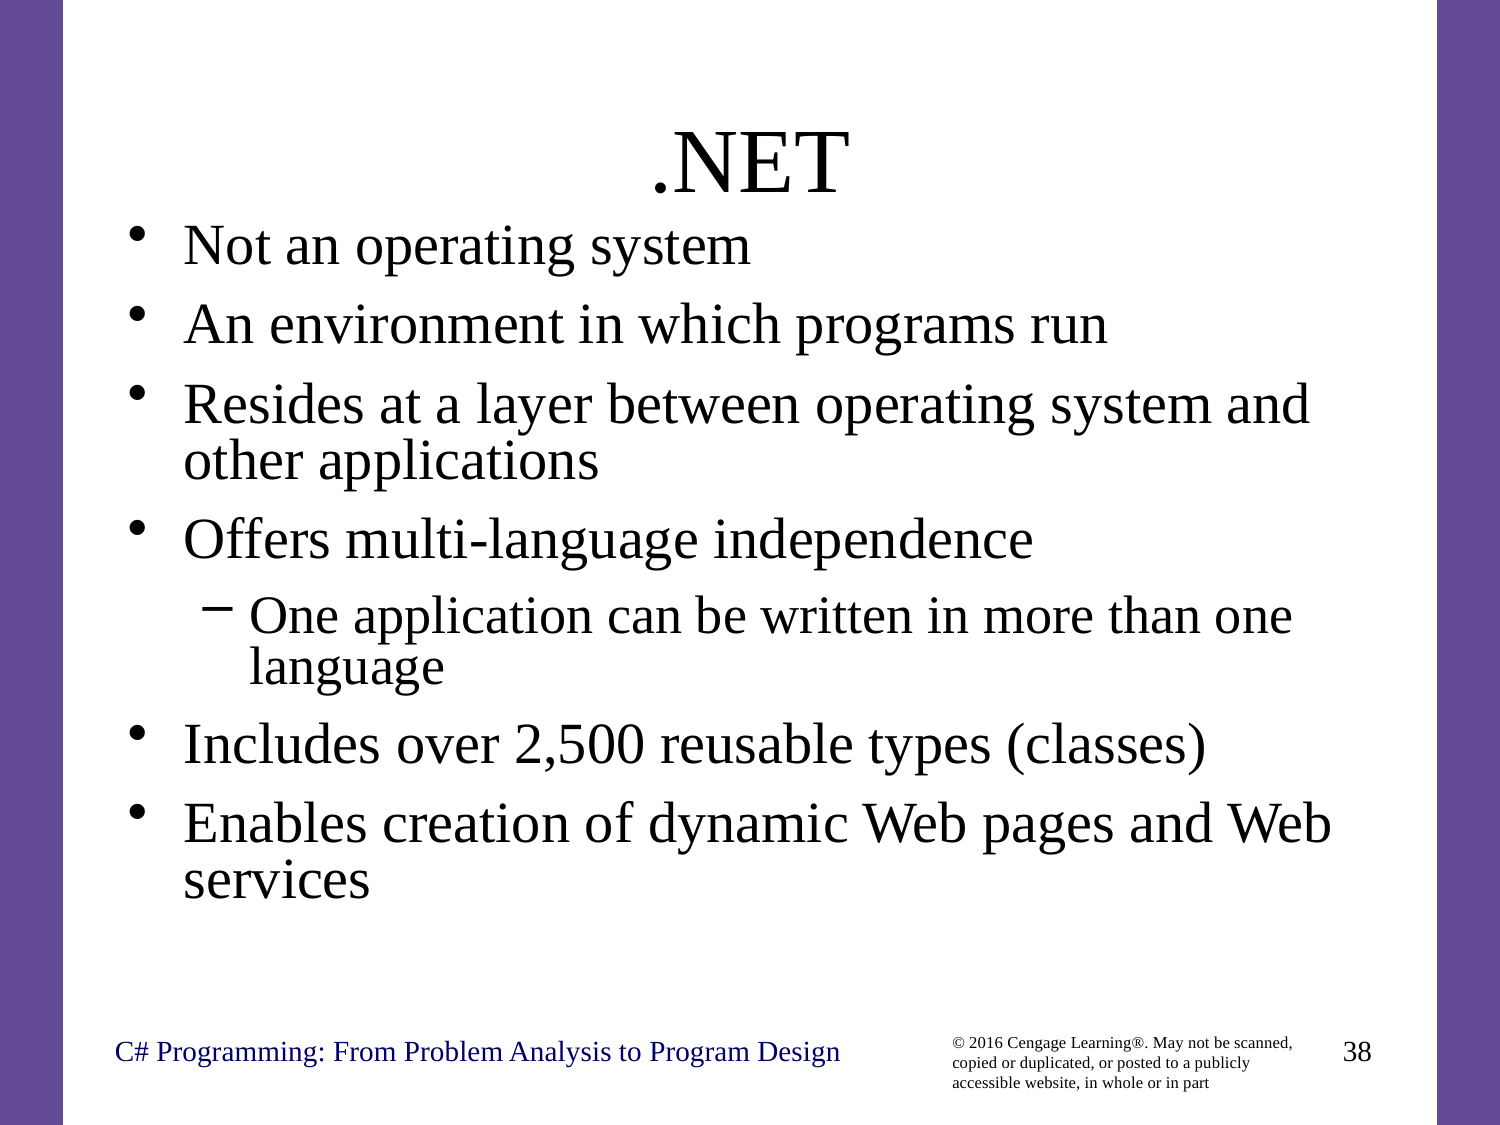

# .NET
Not an operating system
An environment in which programs run
Resides at a layer between operating system and other applications
Offers multi-language independence
One application can be written in more than one language
Includes over 2,500 reusable types (classes)
Enables creation of dynamic Web pages and Web services
C# Programming: From Problem Analysis to Program Design

38